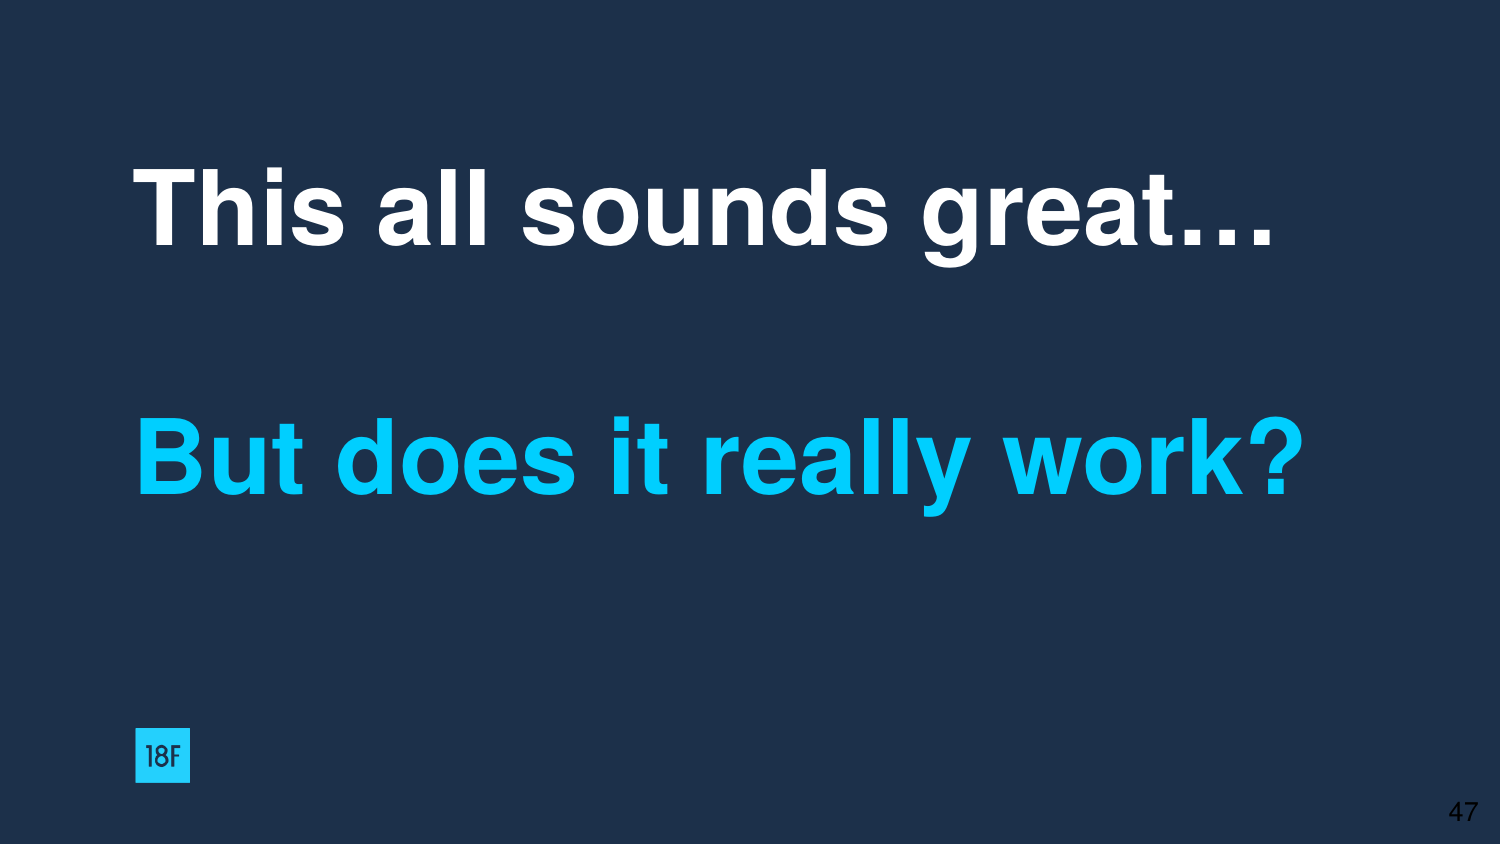

# This all sounds great…

But does it really work?

47